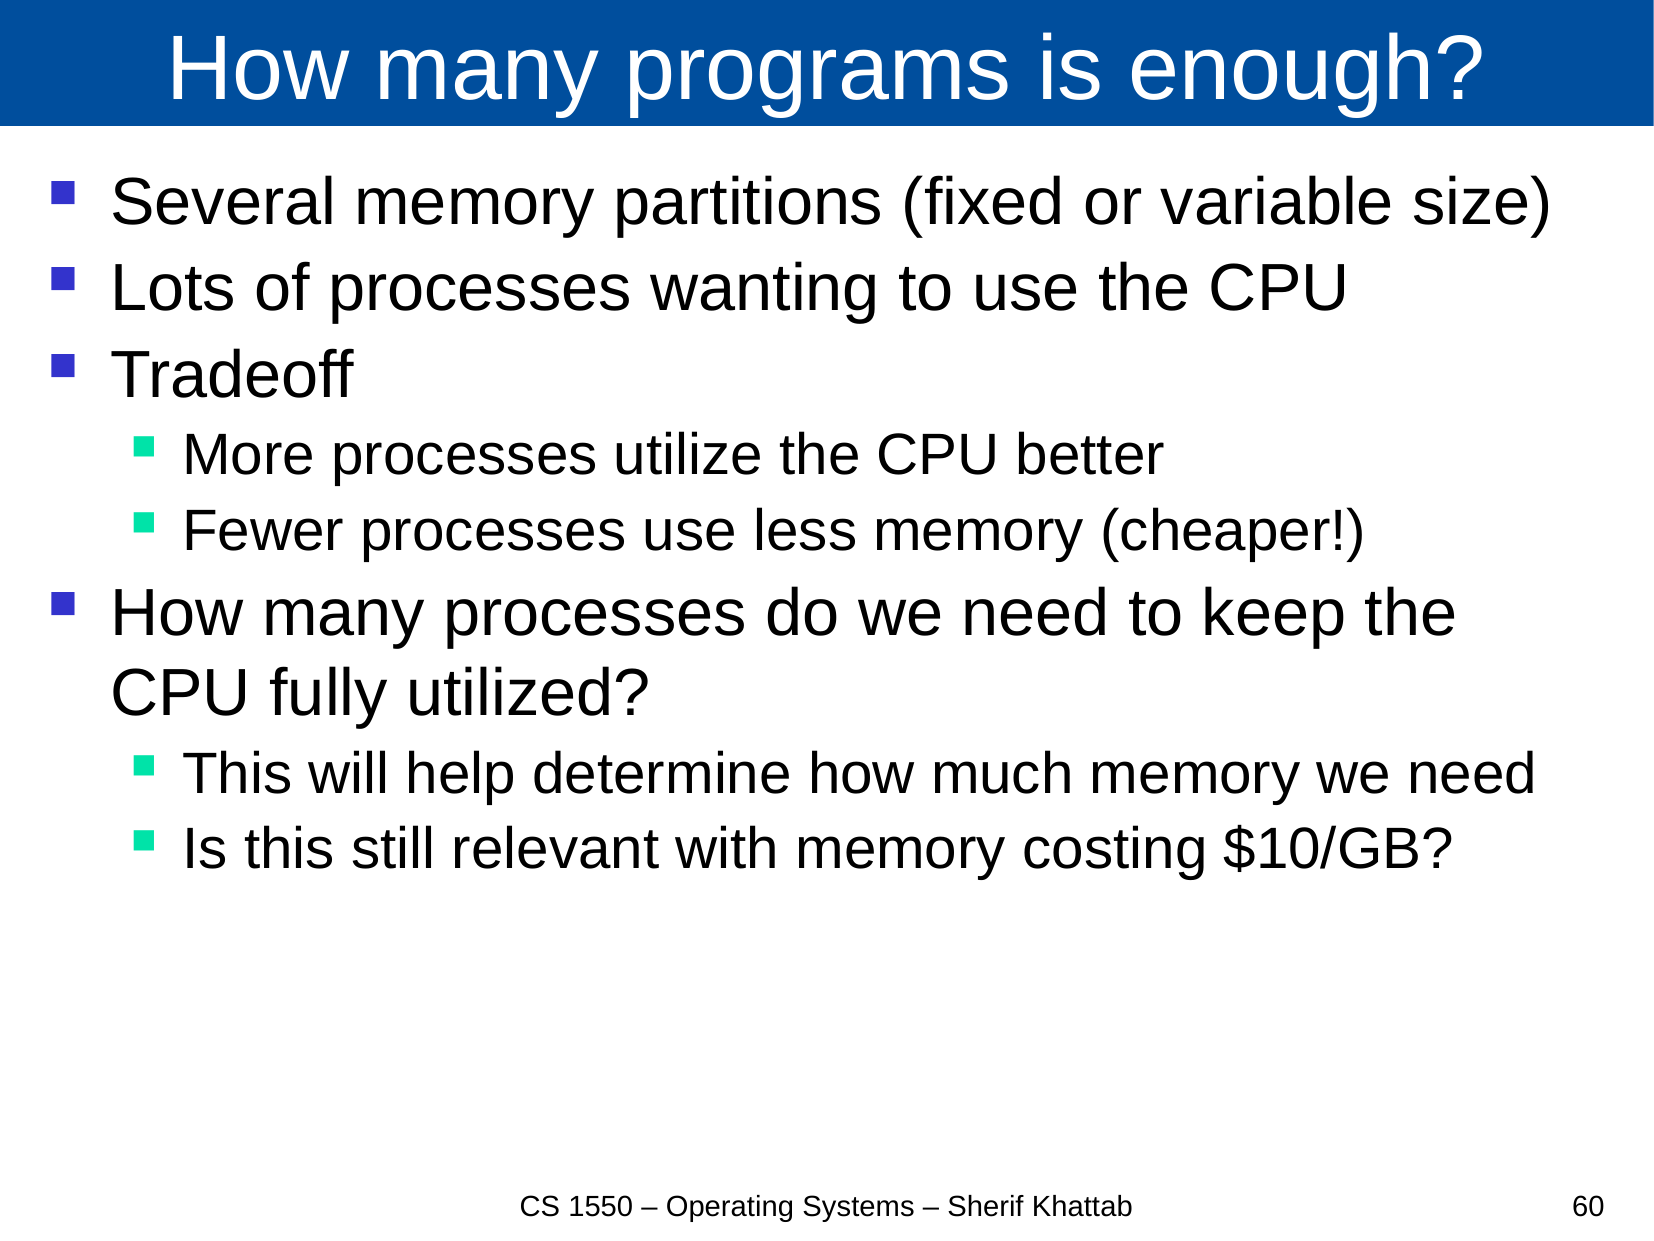

# How many programs is enough?
Several memory partitions (fixed or variable size)
Lots of processes wanting to use the CPU
Tradeoff
More processes utilize the CPU better
Fewer processes use less memory (cheaper!)
How many processes do we need to keep the CPU fully utilized?
This will help determine how much memory we need
Is this still relevant with memory costing $10/GB?
CS 1550 – Operating Systems – Sherif Khattab
60